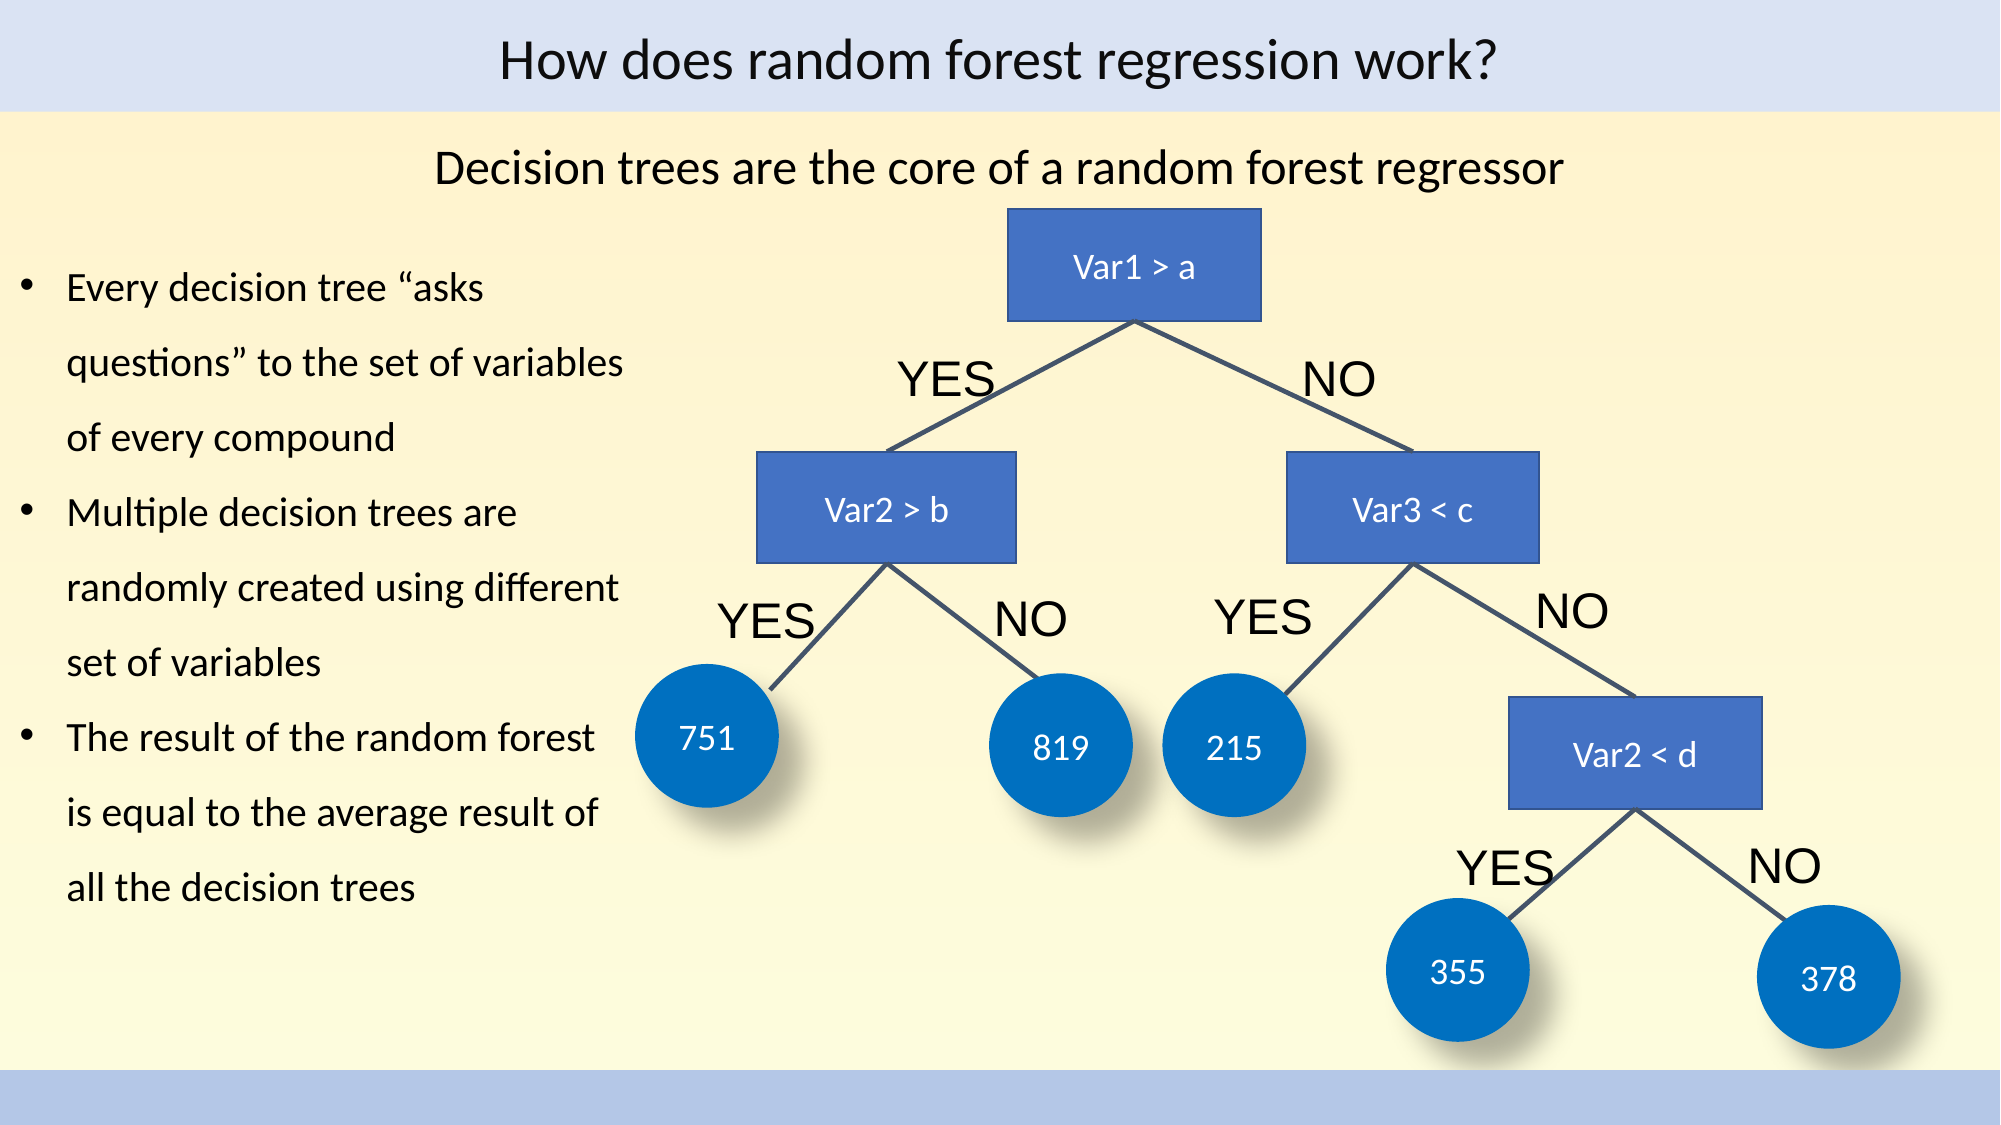

How does random forest regression work?
Decision trees are the core of a random forest regressor
Var1 > a
Every decision tree “asks questions” to the set of variables of every compound
Multiple decision trees are randomly created using different set of variables
The result of the random forest is equal to the average result of all the decision trees
YES
NO
Var2 > b
Var3 < c
NO
YES
NO
YES
751
819
215
Var2 < d
NO
YES
355
378